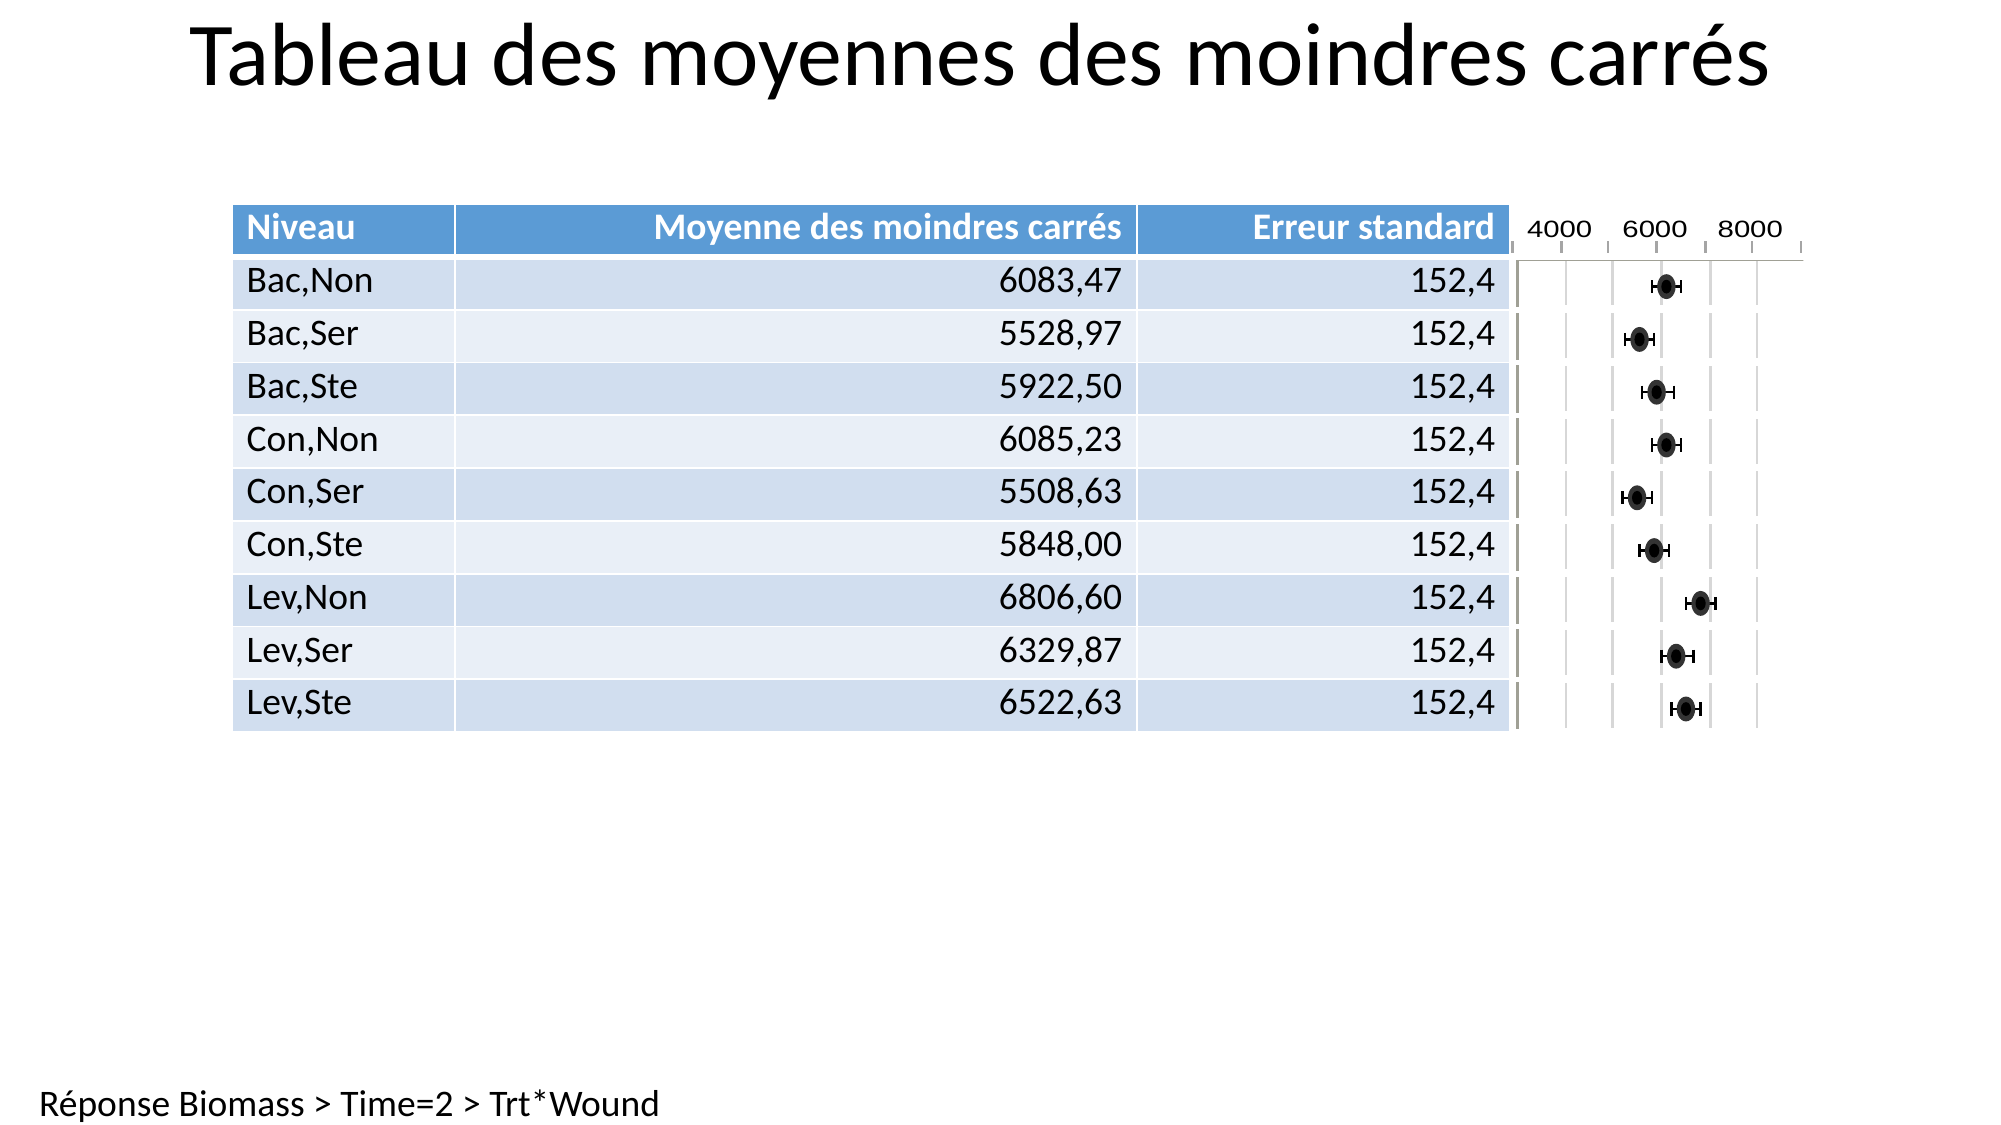

# Tableau des moyennes des moindres carrés
| Niveau | Moyenne des moindres carrés | Erreur standard |  |
| --- | --- | --- | --- |
| Bac,Non | 6083,47 | 152,4 |  |
| Bac,Ser | 5528,97 | 152,4 |  |
| Bac,Ste | 5922,50 | 152,4 |  |
| Con,Non | 6085,23 | 152,4 |  |
| Con,Ser | 5508,63 | 152,4 |  |
| Con,Ste | 5848,00 | 152,4 |  |
| Lev,Non | 6806,60 | 152,4 |  |
| Lev,Ser | 6329,87 | 152,4 |  |
| Lev,Ste | 6522,63 | 152,4 |  |
Réponse Biomass > Time=2 > Trt*Wound